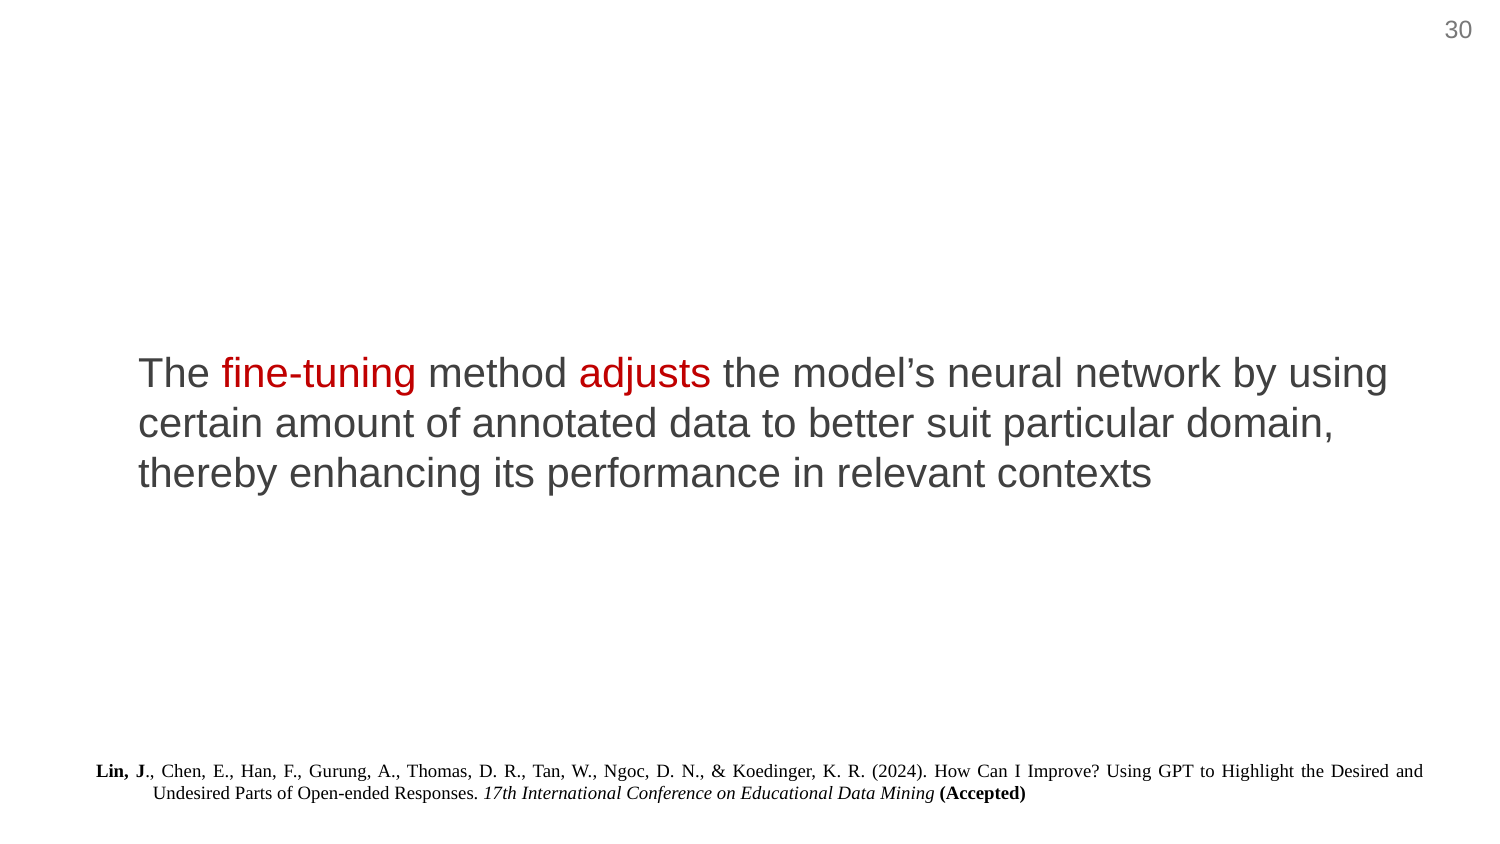

30
The fine-tuning method adjusts the model’s neural network by using certain amount of annotated data to better suit particular domain, thereby enhancing its performance in relevant contexts
Lin, J., Chen, E., Han, F., Gurung, A., Thomas, D. R., Tan, W., Ngoc, D. N., & Koedinger, K. R. (2024). How Can I Improve? Using GPT to Highlight the Desired and Undesired Parts of Open-ended Responses. 17th International Conference on Educational Data Mining (Accepted)